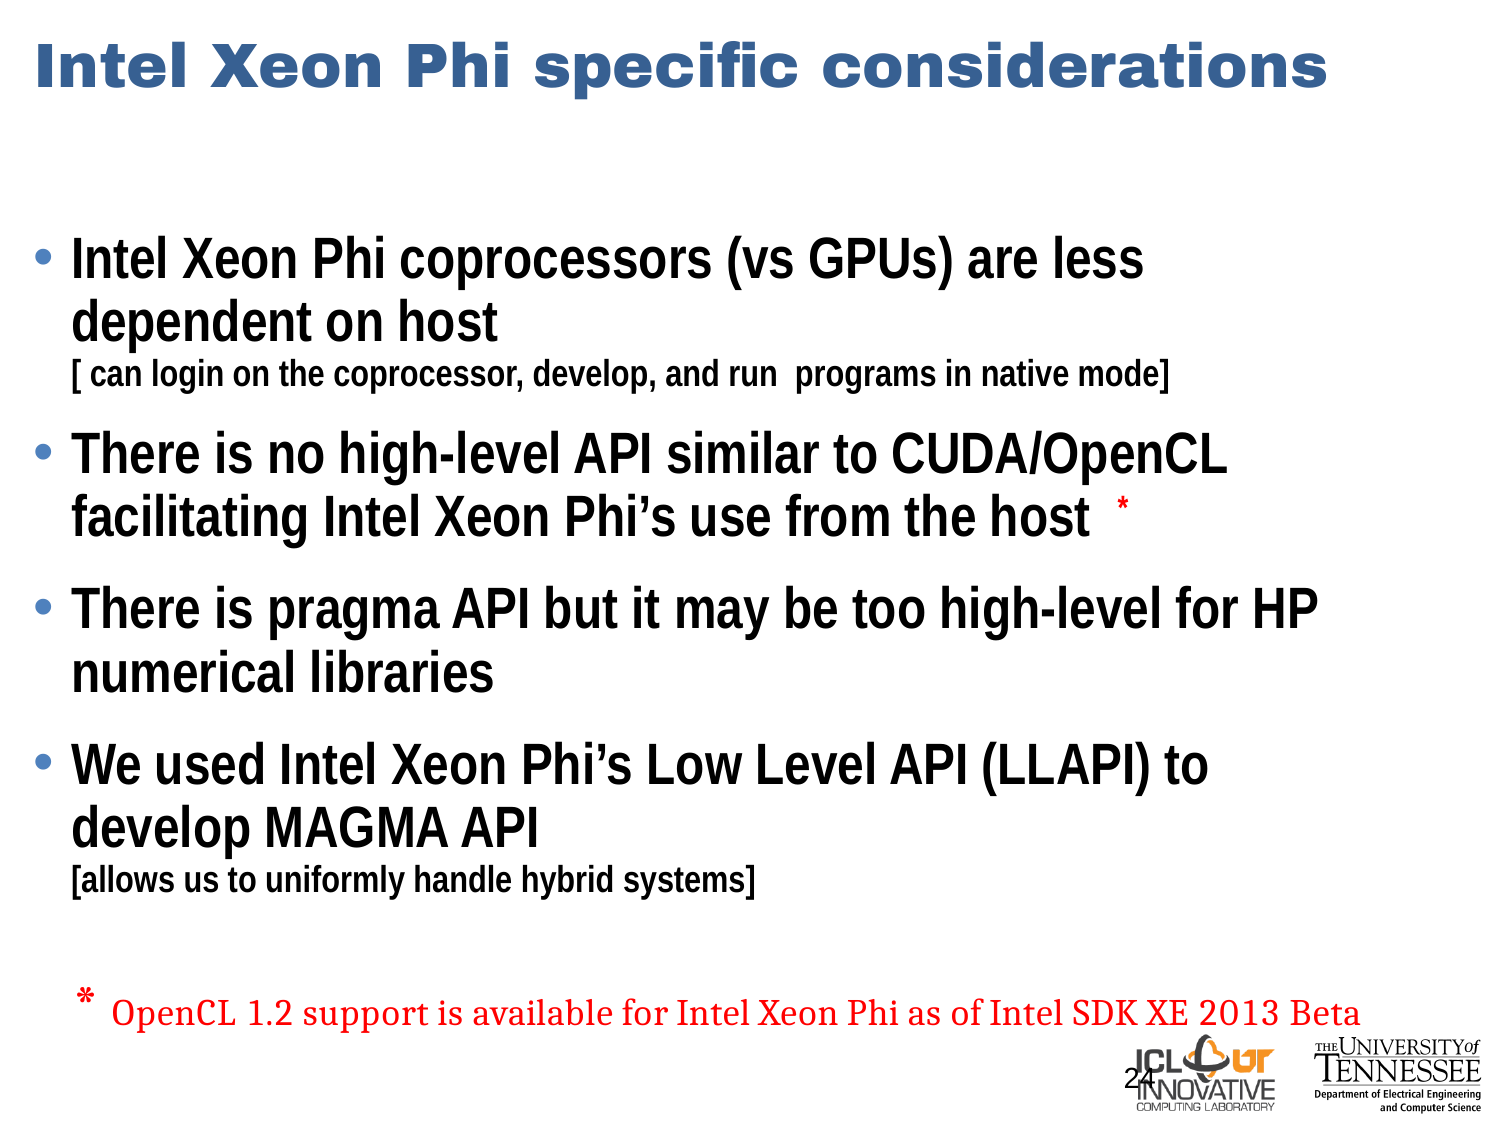

# Intel Xeon Phi specific considerations
Intel Xeon Phi coprocessors (vs GPUs) are less dependent on host
[ can login on the coprocessor, develop, and run  programs in native mode]
There is no high-level API similar to CUDA/OpenCL facilitating Intel Xeon Phi’s use from the host  *
There is pragma API but it may be too high-level for HP numerical libraries
We used Intel Xeon Phi’s Low Level API (LLAPI) to develop MAGMA API
[allows us to uniformly handle hybrid systems]

* OpenCL 1.2 support is available for Intel Xeon Phi as of Intel SDK XE 2013 Beta
24